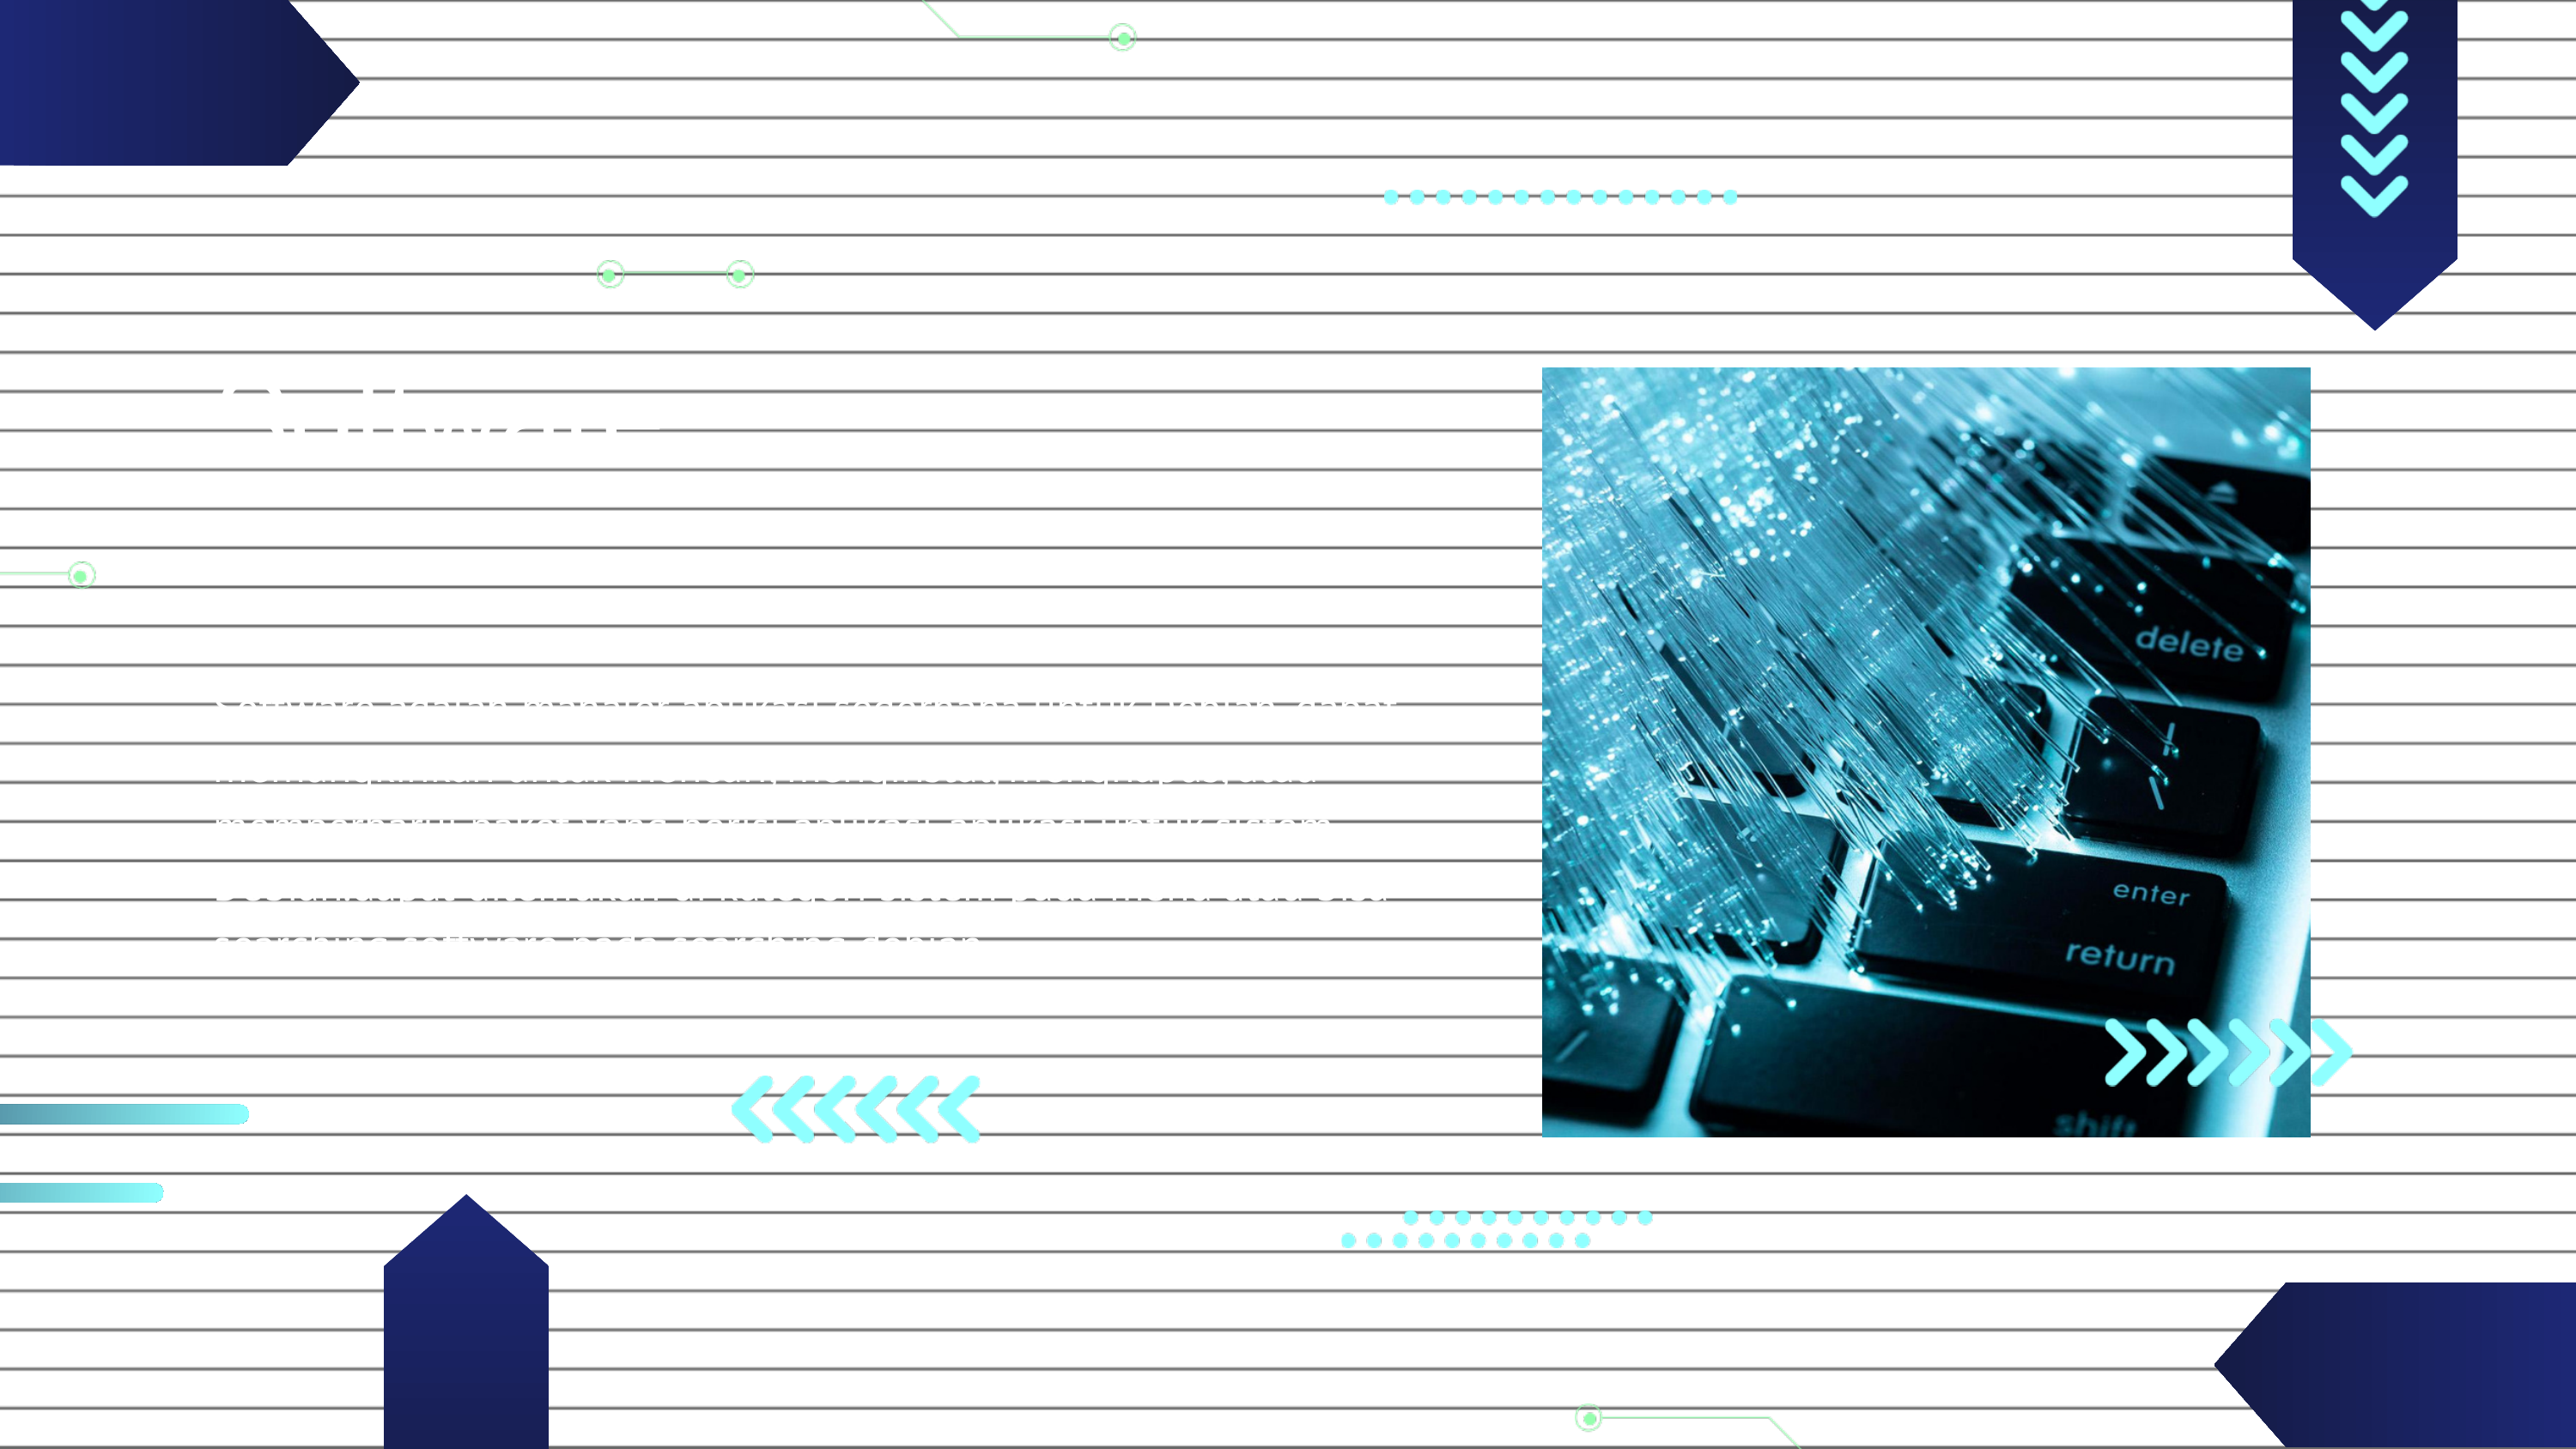

Software

Software adalah manajer aplikasi sederhana untuk Debian. dapat memungkinkan untuk mencari, menginstal, menghapus, atau memperbarui paket yang berisi aplikasi-aplikasi untuk sistem Debian.dapat ditemukan di kategori sistem pada menu atau bisa searching software pada searching debian